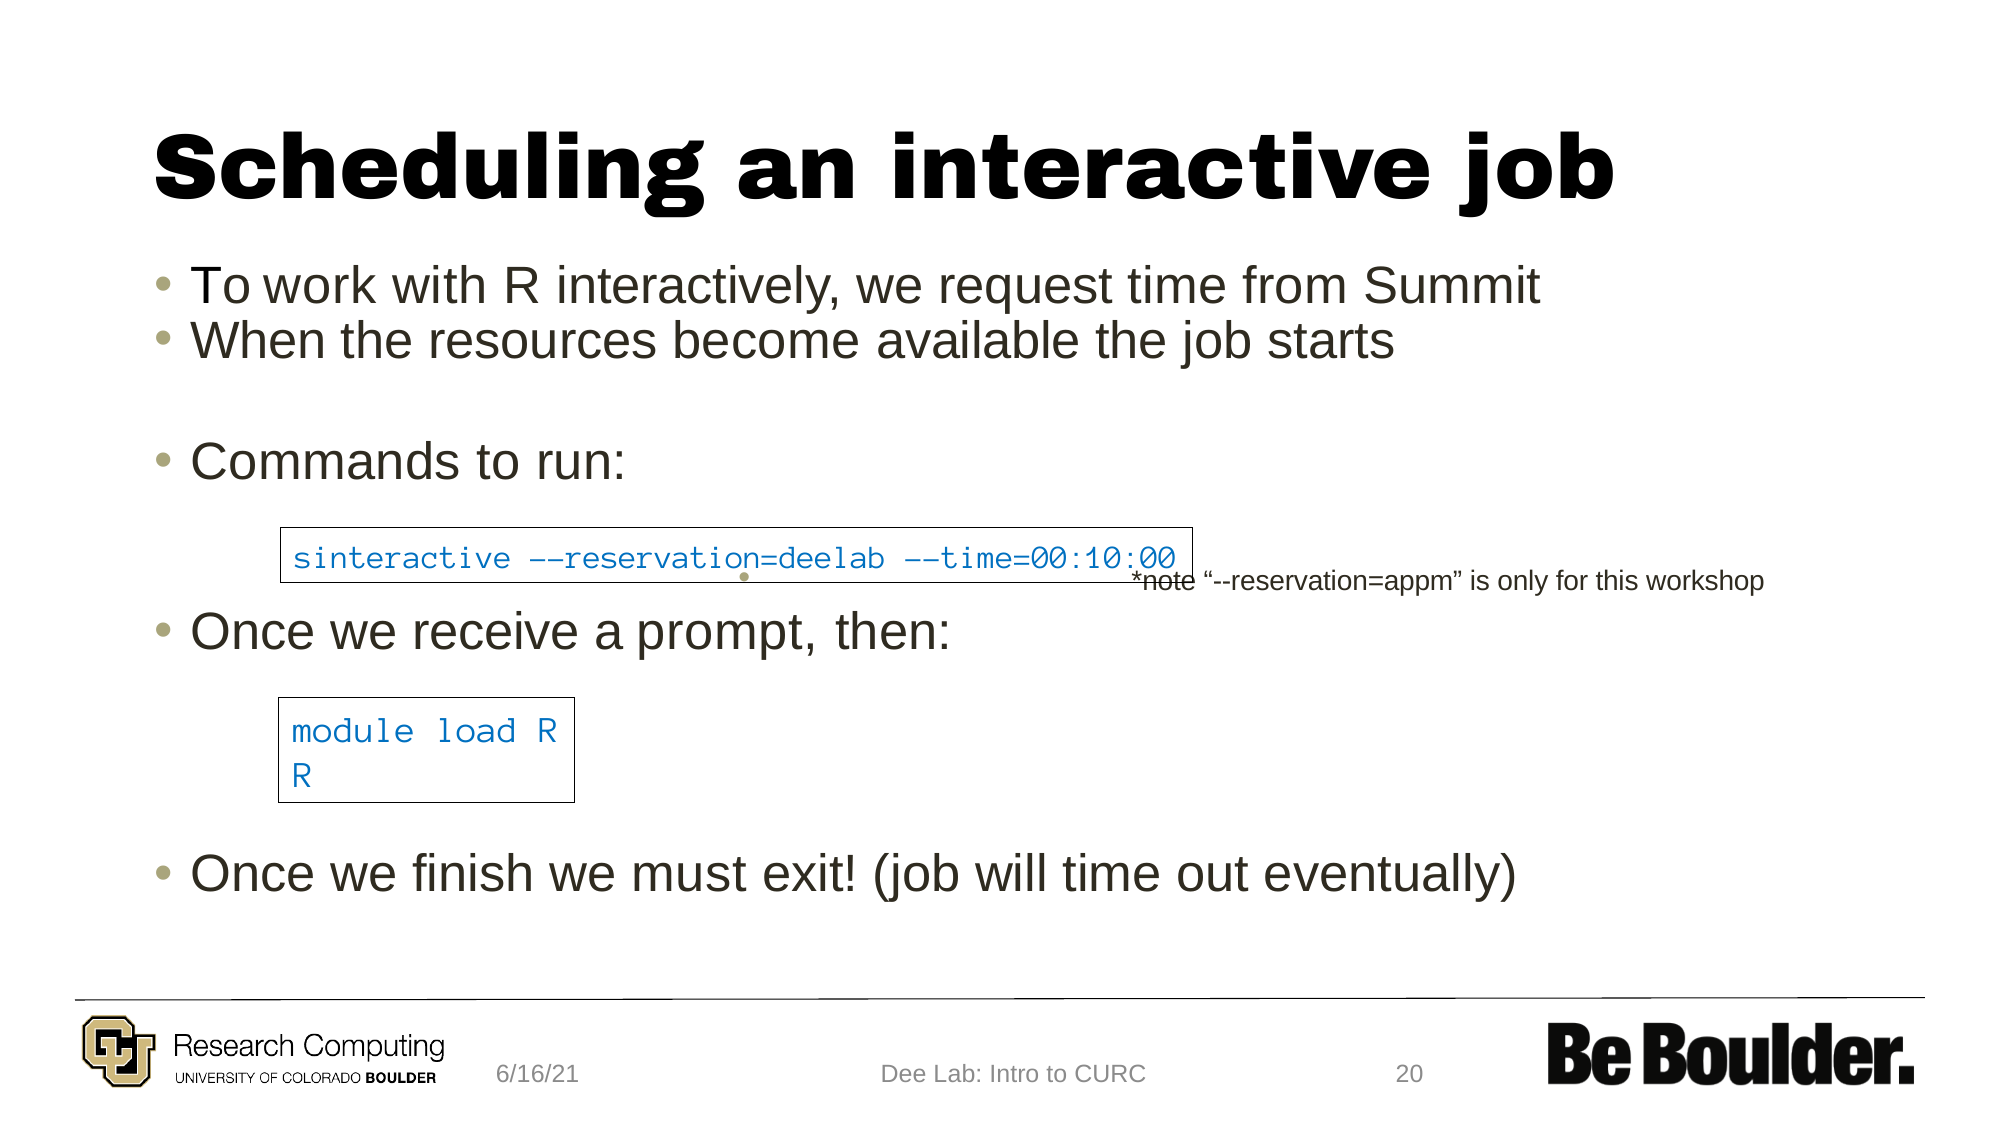

# Scheduling an interactive job
To work with R interactively, we request time from Summit
When the resources become available the job starts

Commands to run:

                                      *note “--reservation=appm” is only for this workshop
Once we receive a prompt, then:

Once we finish we must exit! (job will time out eventually)

sinteractive --reservation=deelab --time=00:10:00
module load R
R
6/16/21
Dee Lab: Intro to CURC
20